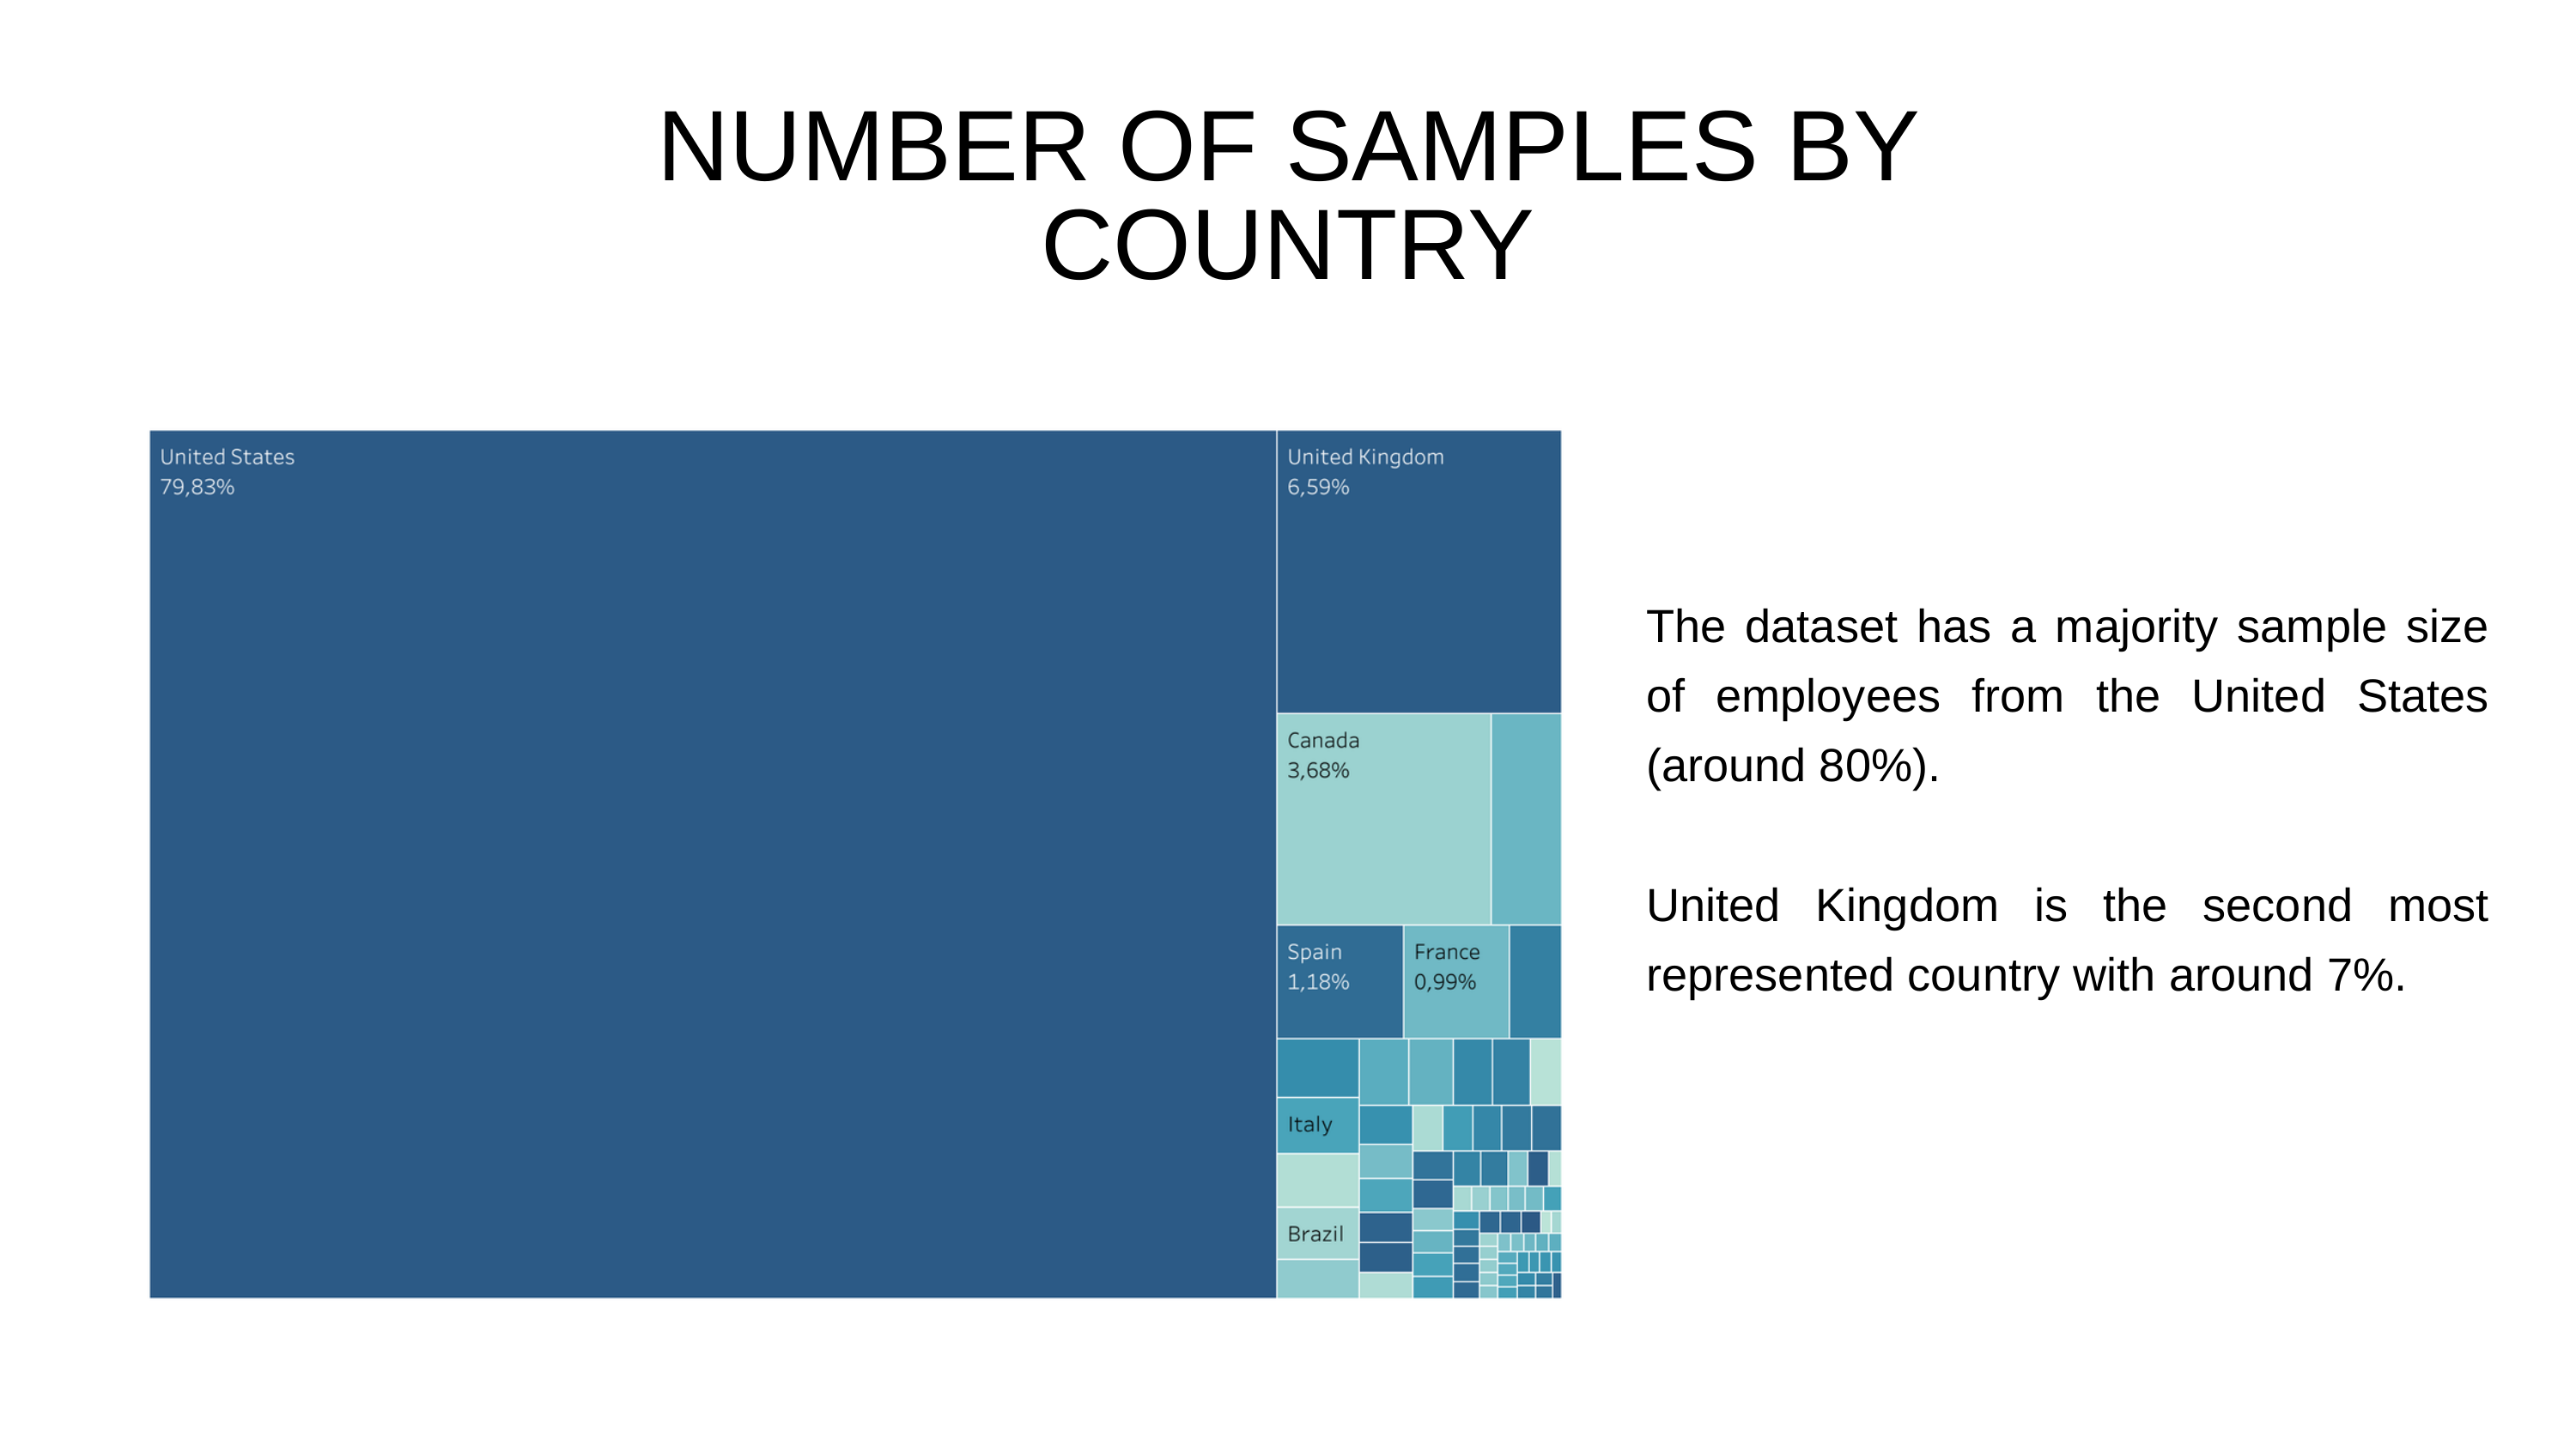

NUMBER OF SAMPLES BY COUNTRY

The dataset has a majority sample size of employees from the United States (around 80%).

United Kingdom is the second most represented country with around 7%.